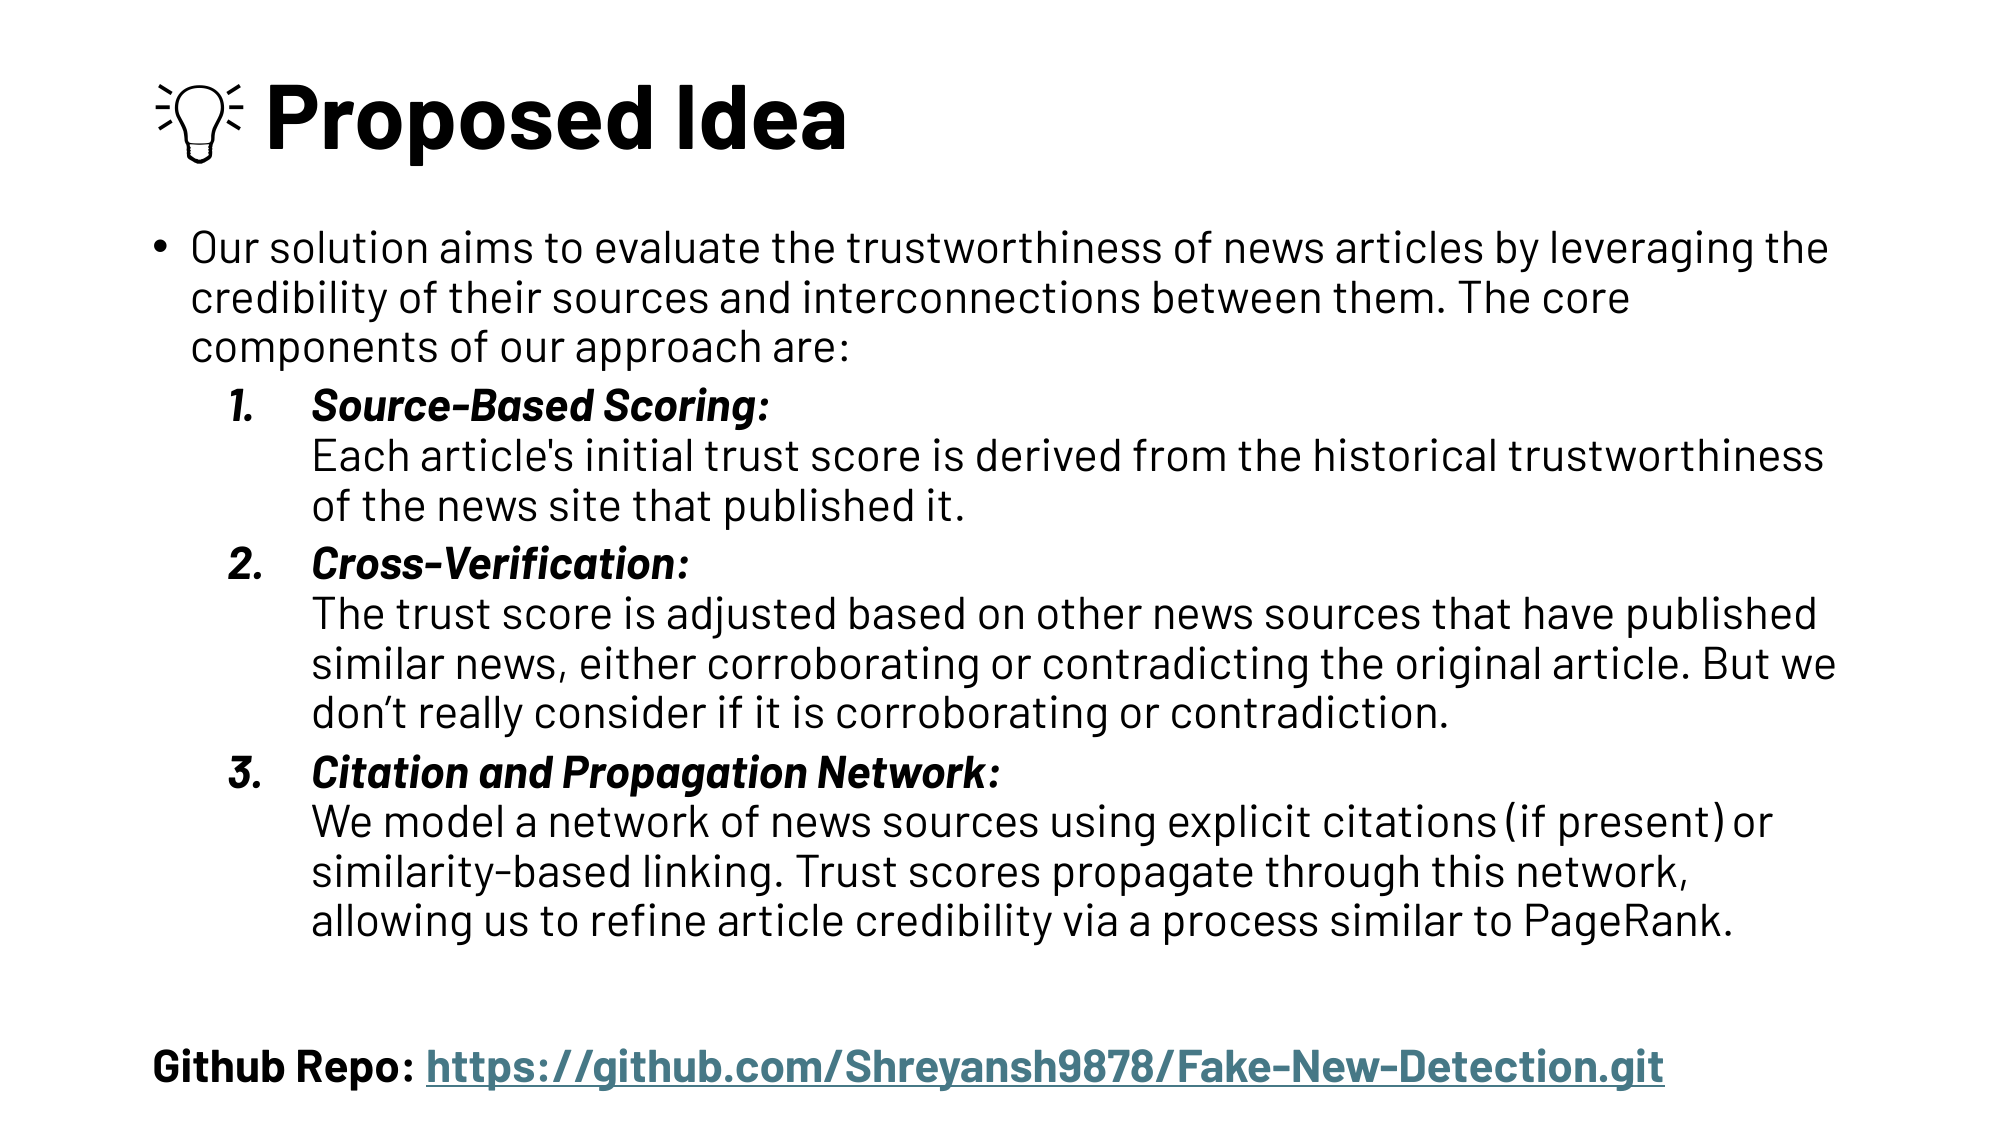

# 💡 Proposed Idea
Our solution aims to evaluate the trustworthiness of news articles by leveraging the credibility of their sources and interconnections between them. The core components of our approach are:
Source-Based Scoring:
Each article's initial trust score is derived from the historical trustworthiness of the news site that published it.
Cross-Verification:
The trust score is adjusted based on other news sources that have published similar news, either corroborating or contradicting the original article. But we don’t really consider if it is corroborating or contradiction.
Citation and Propagation Network:
We model a network of news sources using explicit citations (if present) or similarity-based linking. Trust scores propagate through this network, allowing us to refine article credibility via a process similar to PageRank.

Github Repo: https://github.com/Shreyansh9878/Fake-New-Detection.git